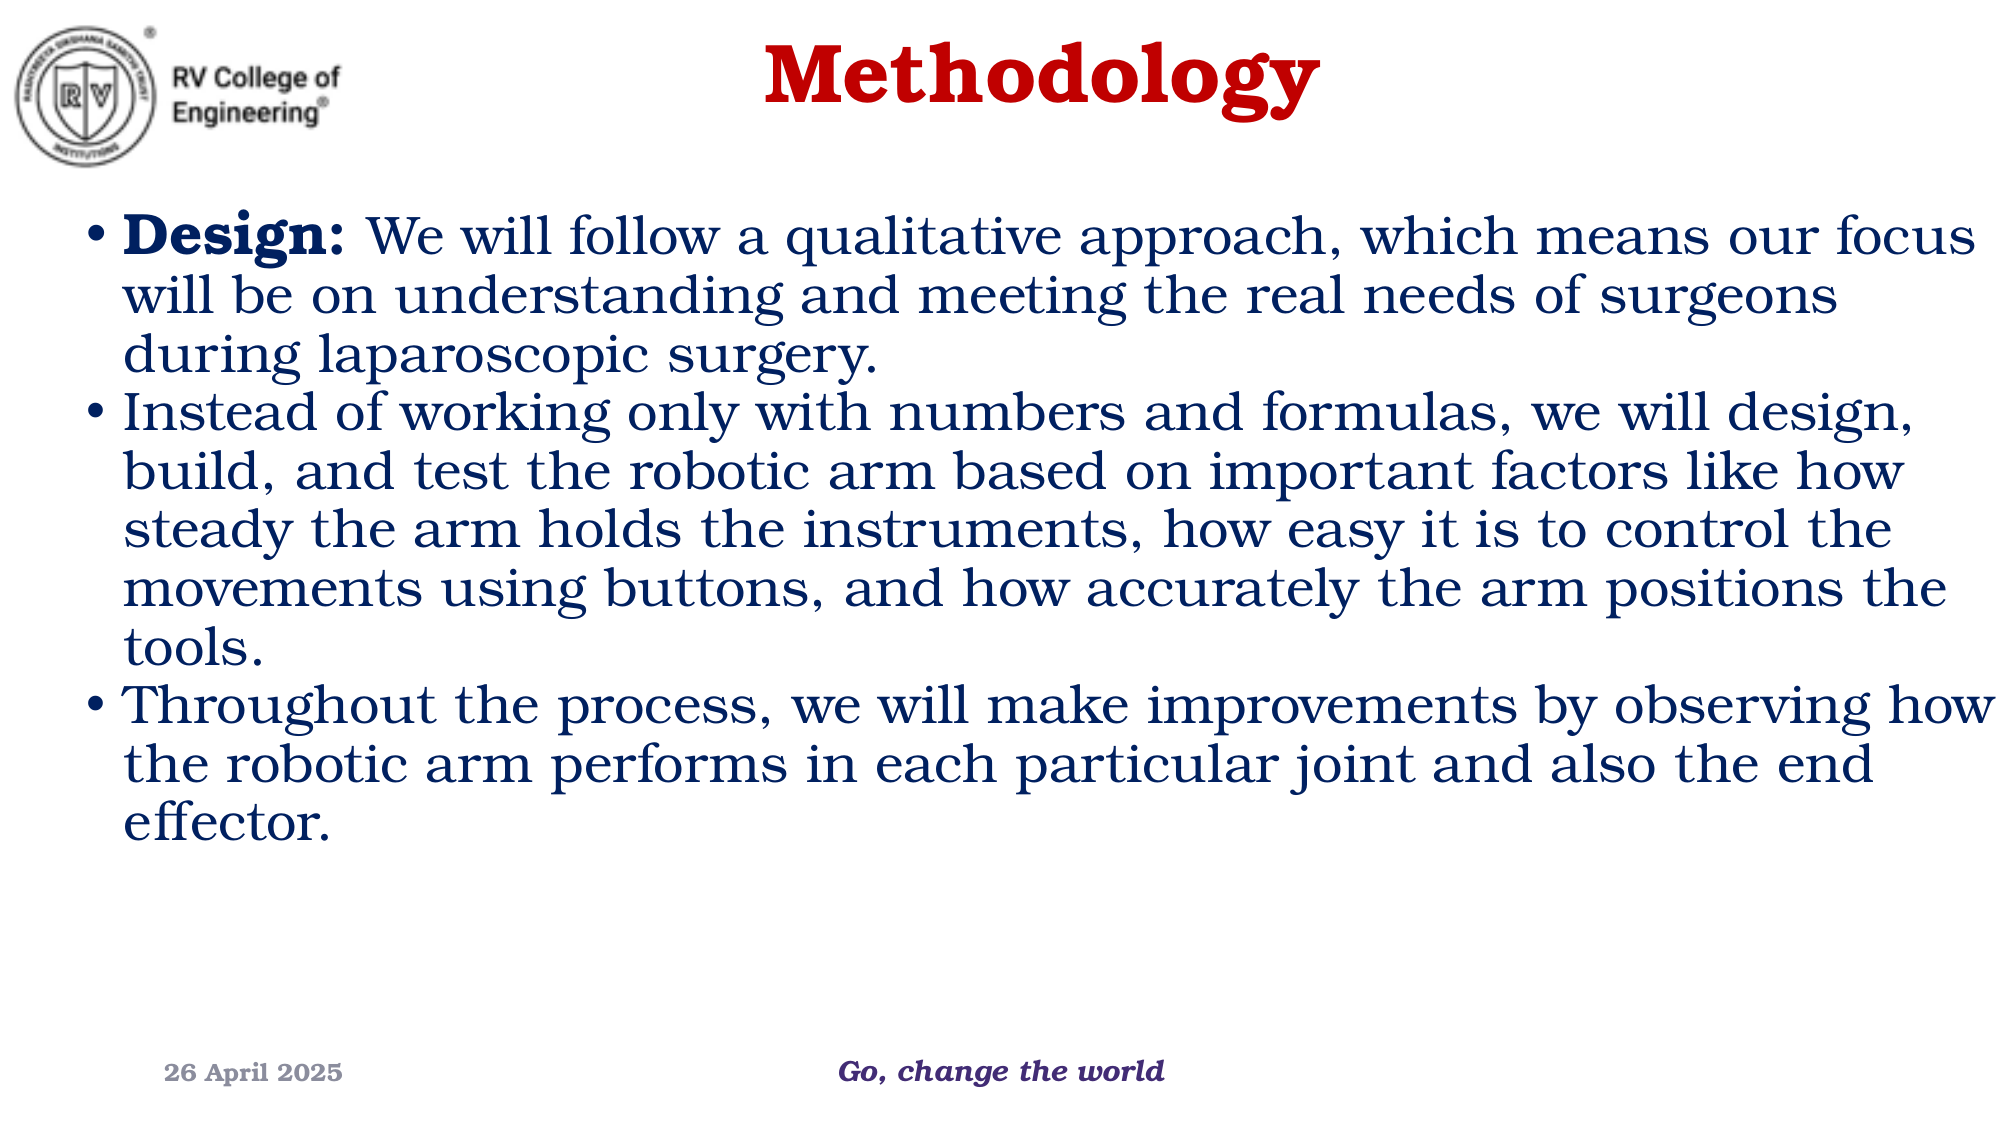

Methodology
Design: We will follow a qualitative approach, which means our focus will be on understanding and meeting the real needs of surgeons during laparoscopic surgery.
Instead of working only with numbers and formulas, we will design, build, and test the robotic arm based on important factors like how steady the arm holds the instruments, how easy it is to control the movements using buttons, and how accurately the arm positions the tools.
Throughout the process, we will make improvements by observing how the robotic arm performs in each particular joint and also the end effector.

26 April 2025